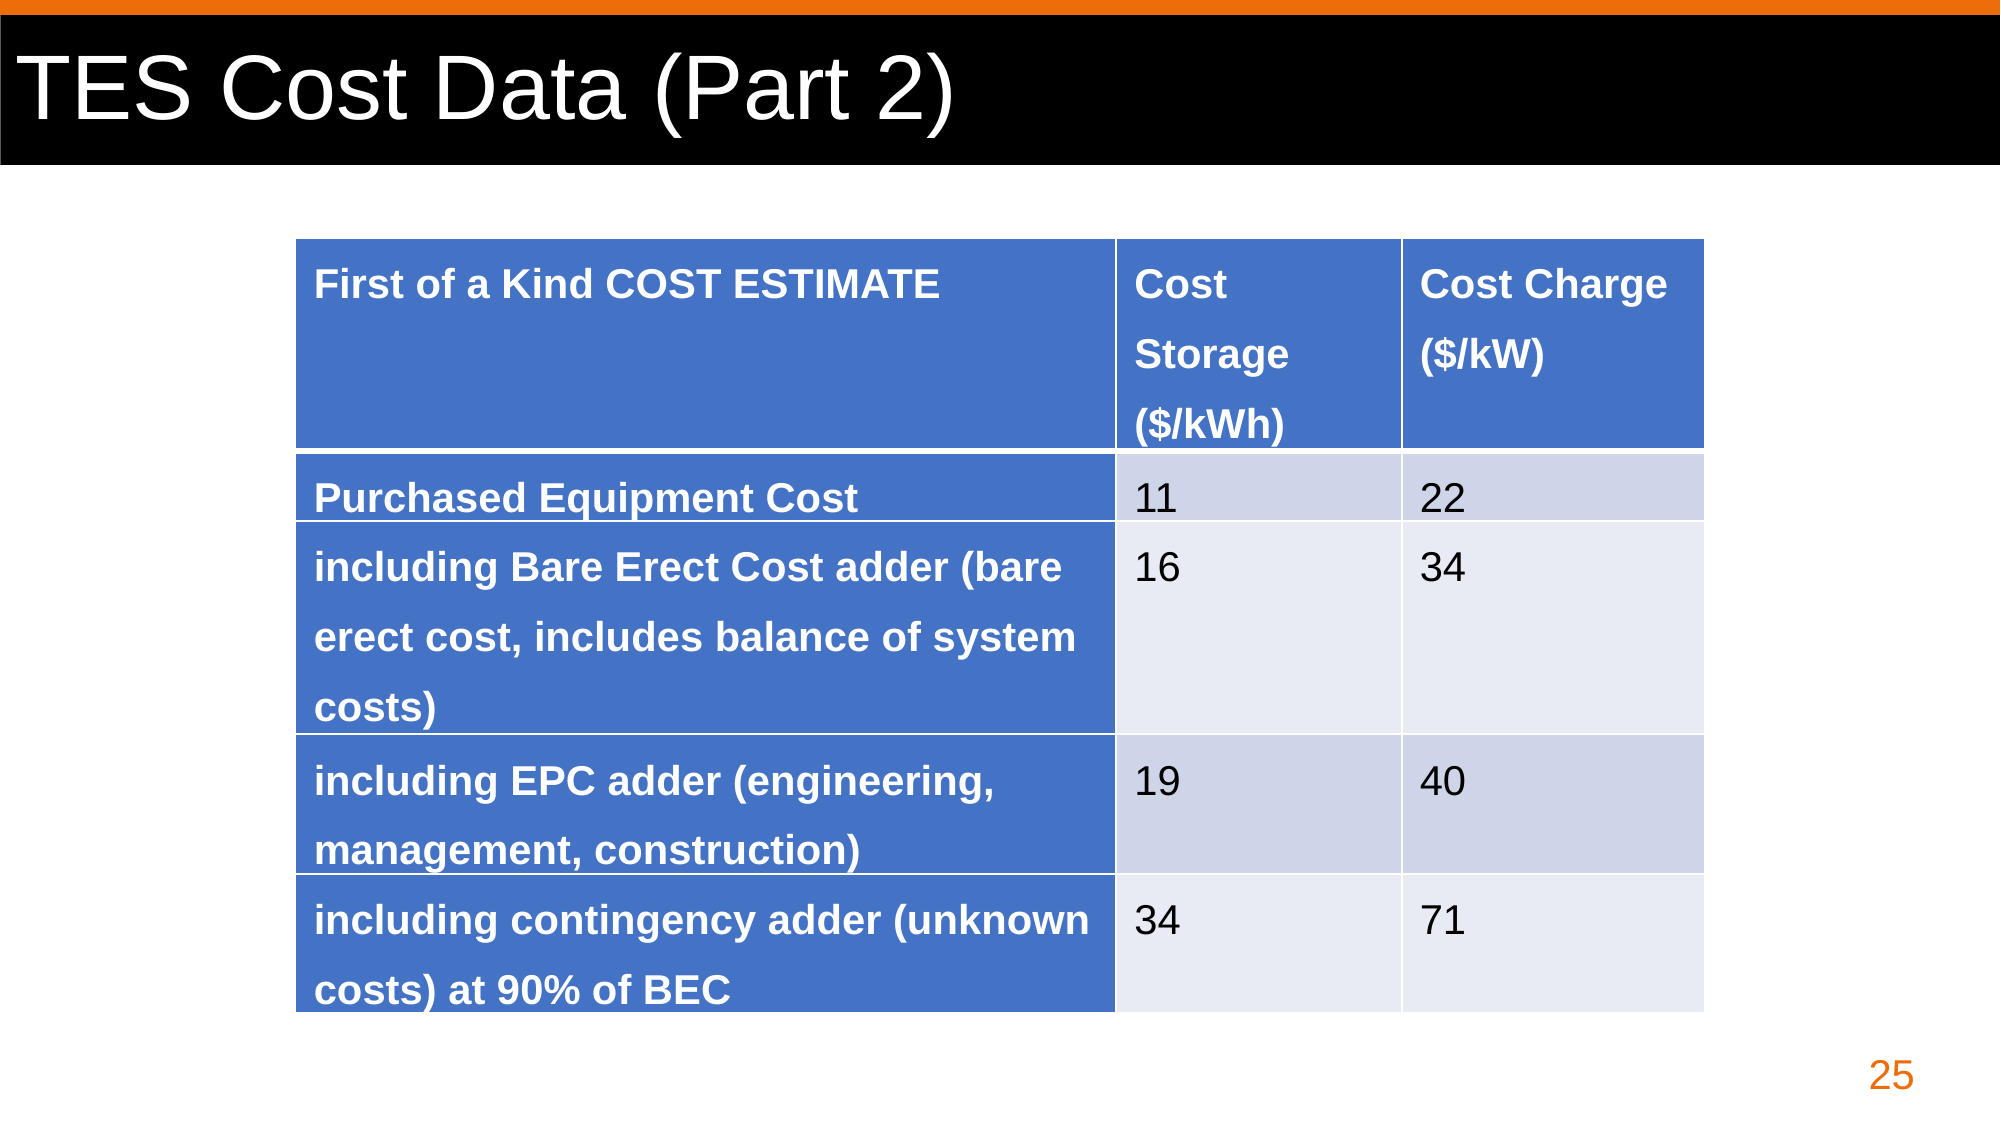

# TES Cost Data (Part 2)
| First of a Kind COST ESTIMATE | Cost Storage ($/kWh) | Cost Charge ($/kW) |
| --- | --- | --- |
| Purchased Equipment Cost | 11 | 22 |
| including Bare Erect Cost adder (bare erect cost, includes balance of system costs) | 16 | 34 |
| including EPC adder (engineering, management, construction) | 19 | 40 |
| including contingency adder (unknown costs) at 90% of BEC | 34 | 71 |
25